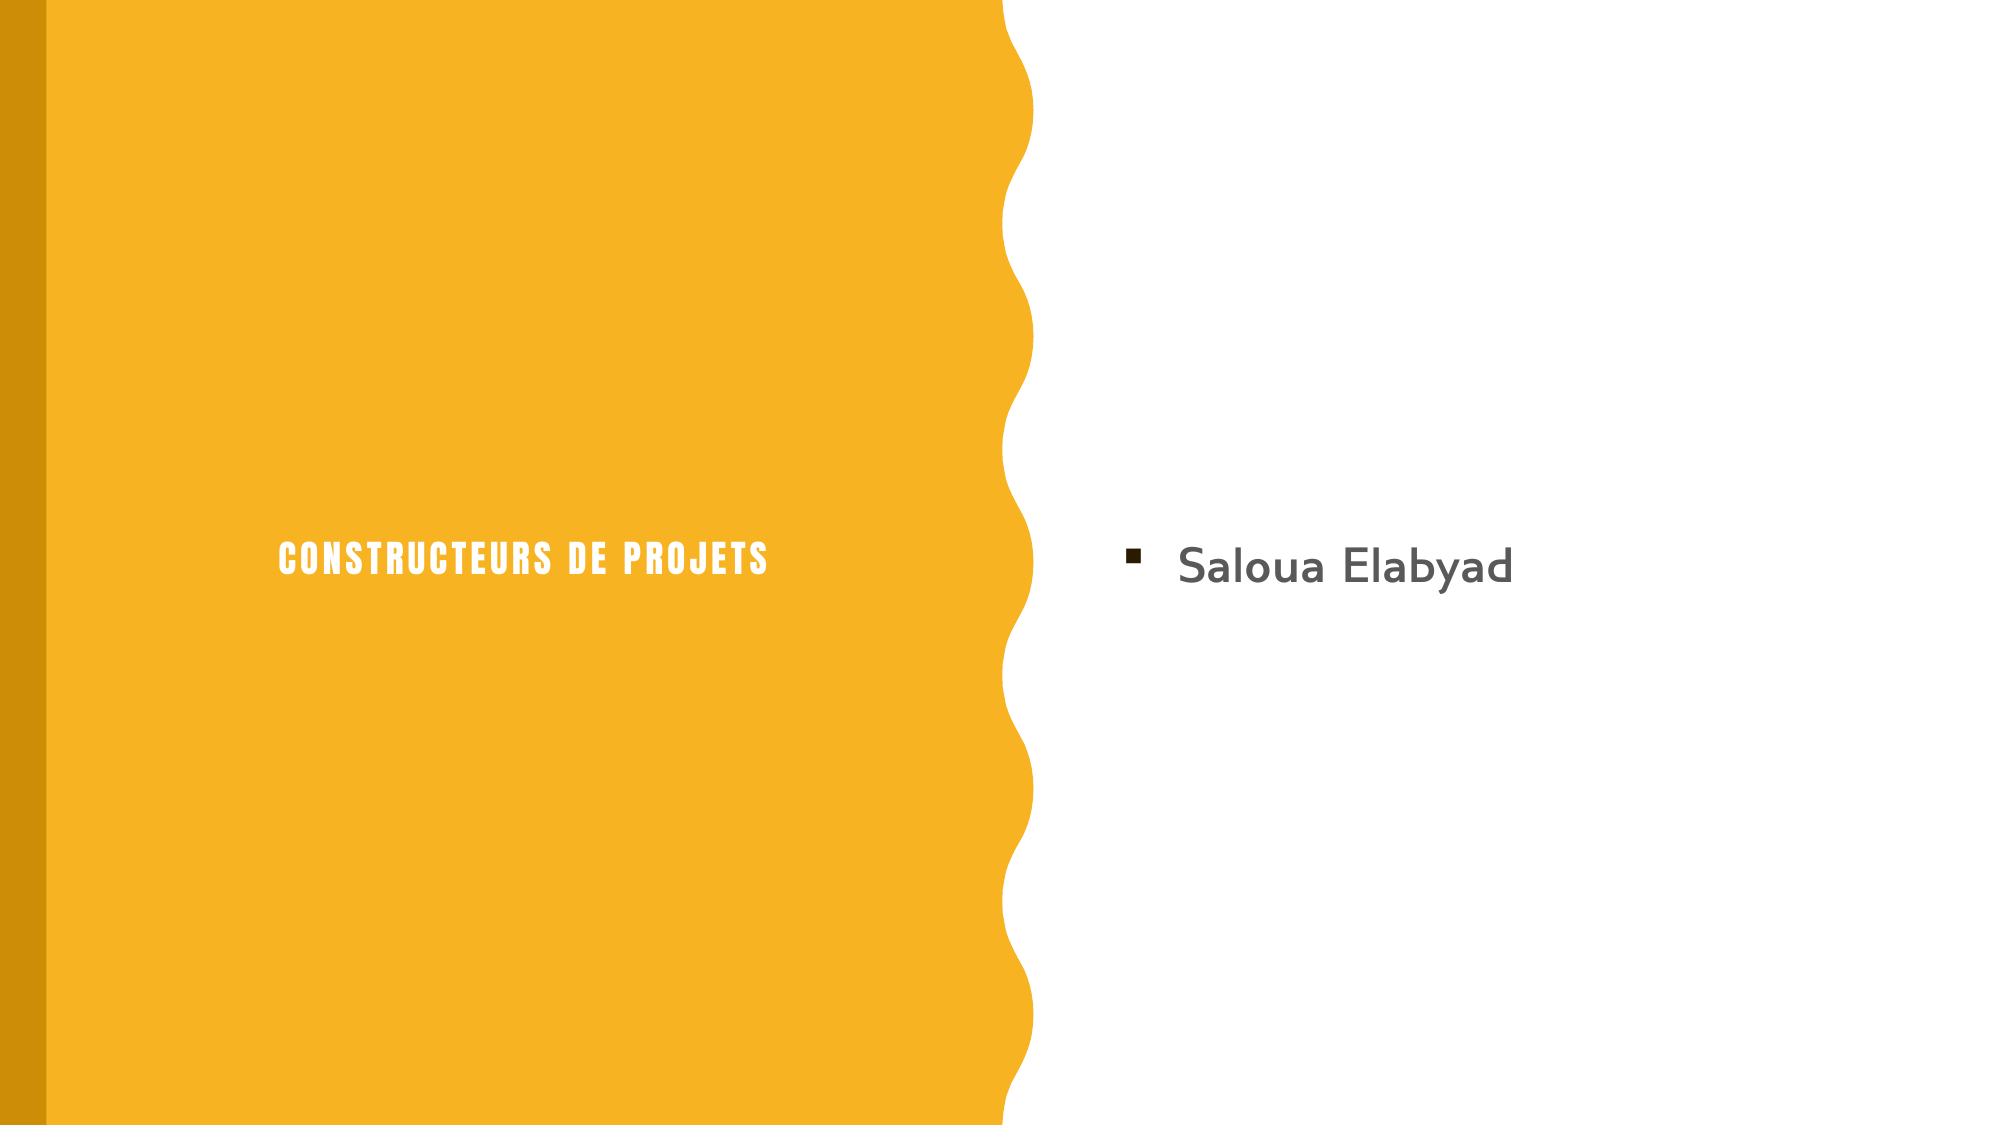

Saloua Elabyad
# Constructeurs de projets
2